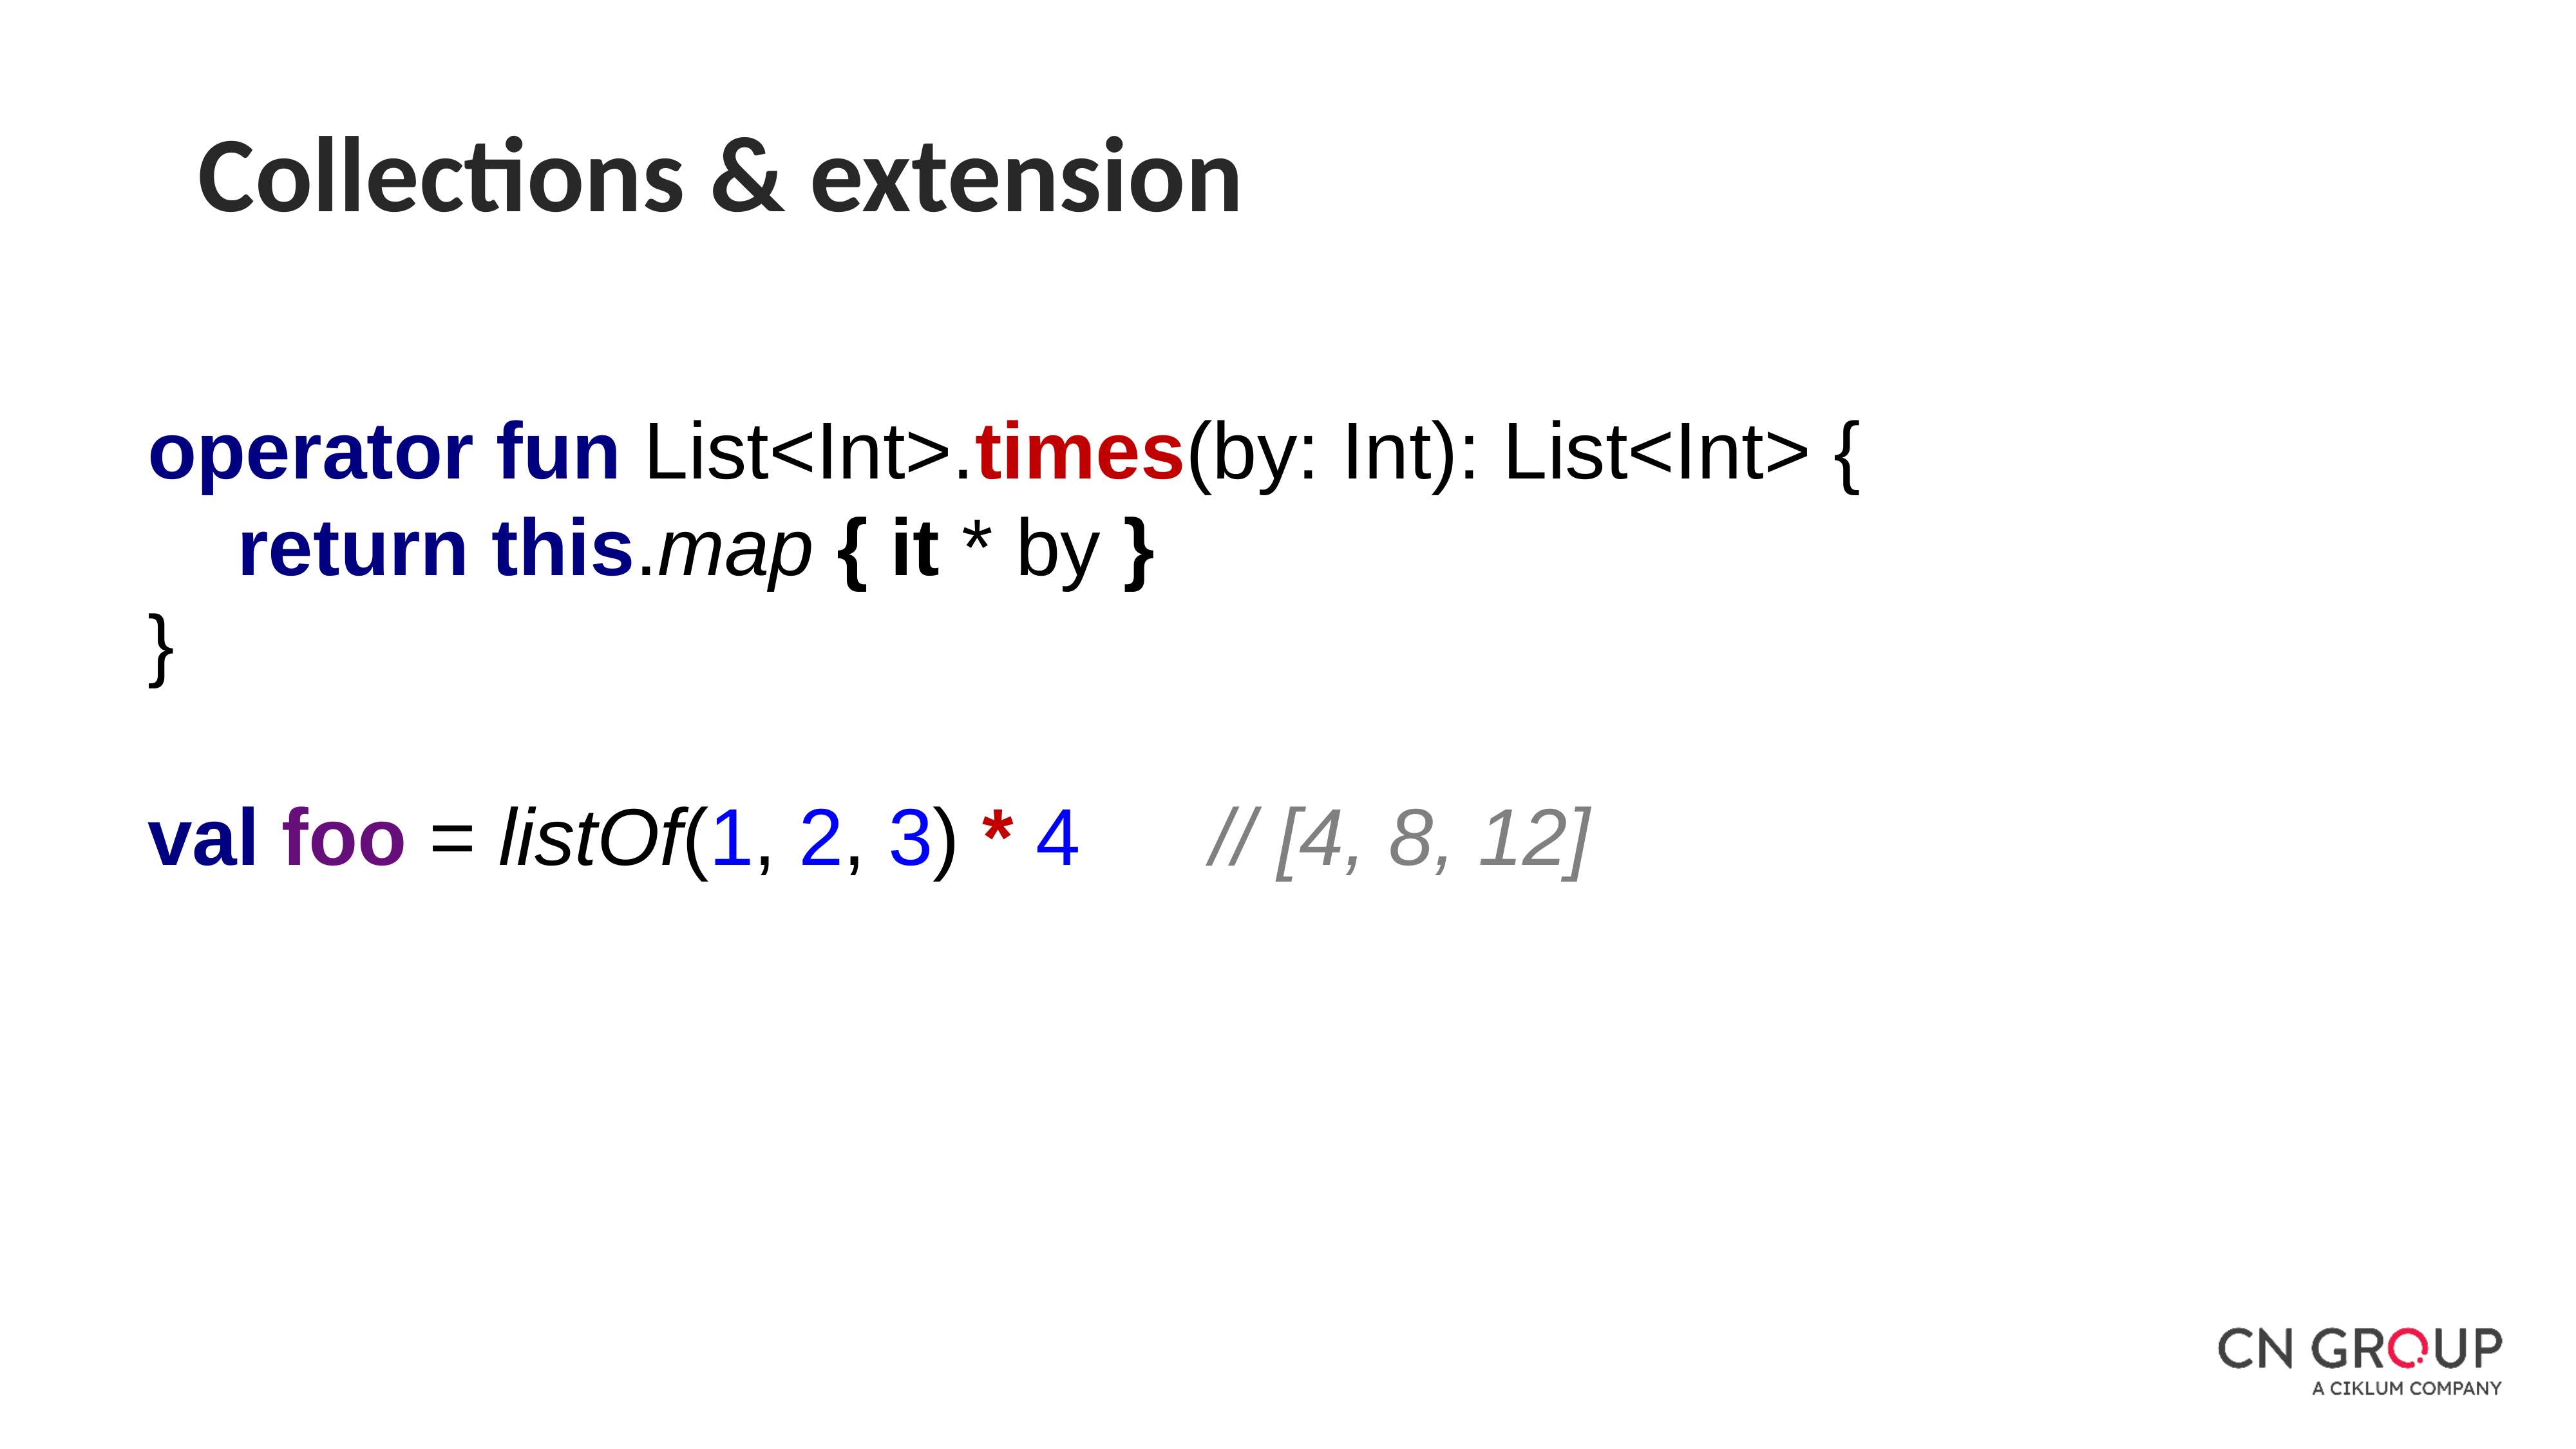

Collections & extension

operator fun List<Int>.times(by: Int): List<Int> {
    return this.map { it * by }
}
val foo = listOf(1, 2, 3) * 4 		// [4, 8, 12]